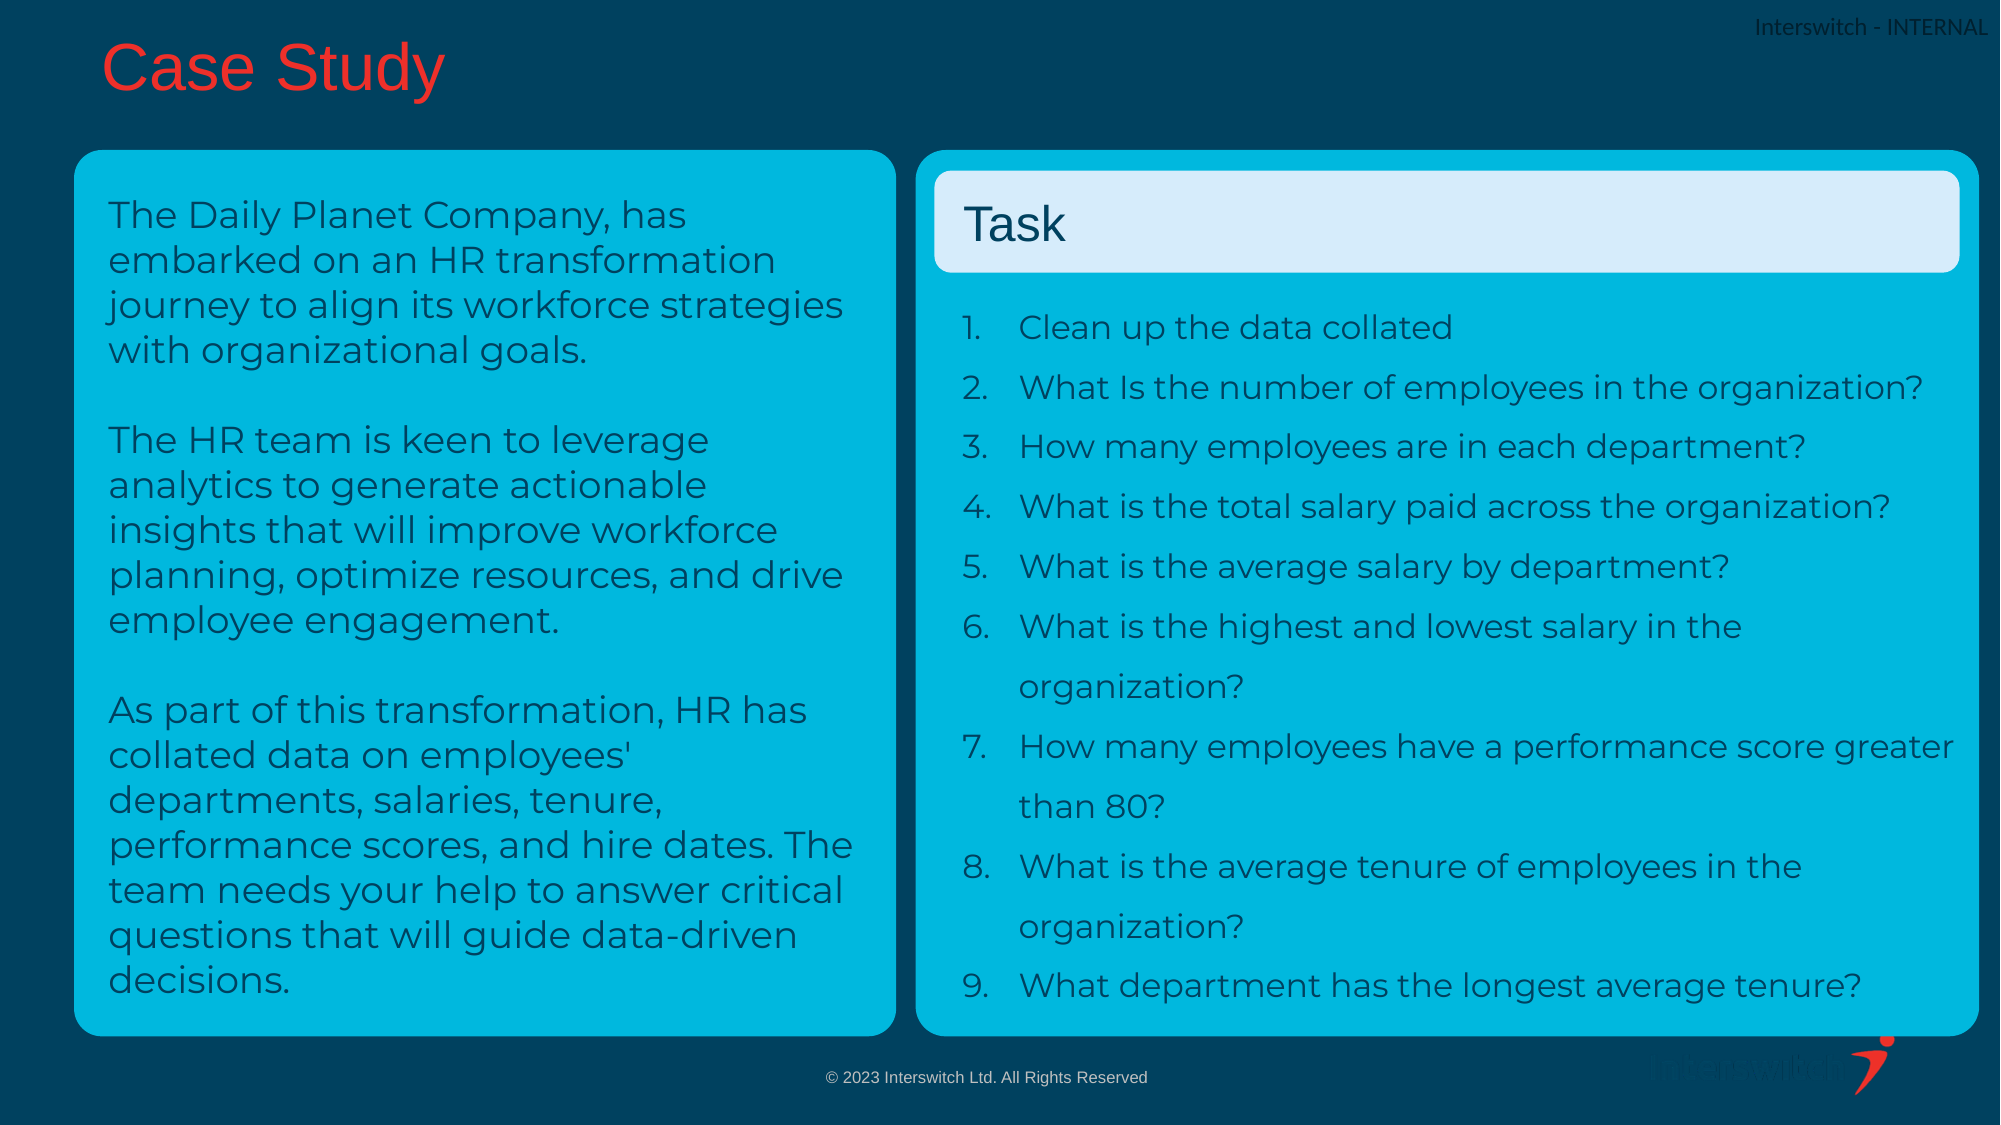

Case Study

Task
The Daily Planet Company, has embarked on an HR transformation journey to align its workforce strategies with organizational goals.

The HR team is keen to leverage analytics to generate actionable insights that will improve workforce planning, optimize resources, and drive employee engagement.

As part of this transformation, HR has collated data on employees' departments, salaries, tenure, performance scores, and hire dates. The team needs your help to answer critical questions that will guide data-driven decisions.
Clean up the data collated
What Is the number of employees in the organization?
How many employees are in each department?
What is the total salary paid across the organization?
What is the average salary by department?
What is the highest and lowest salary in the organization?
How many employees have a performance score greater than 80?
What is the average tenure of employees in the organization?
What department has the longest average tenure?